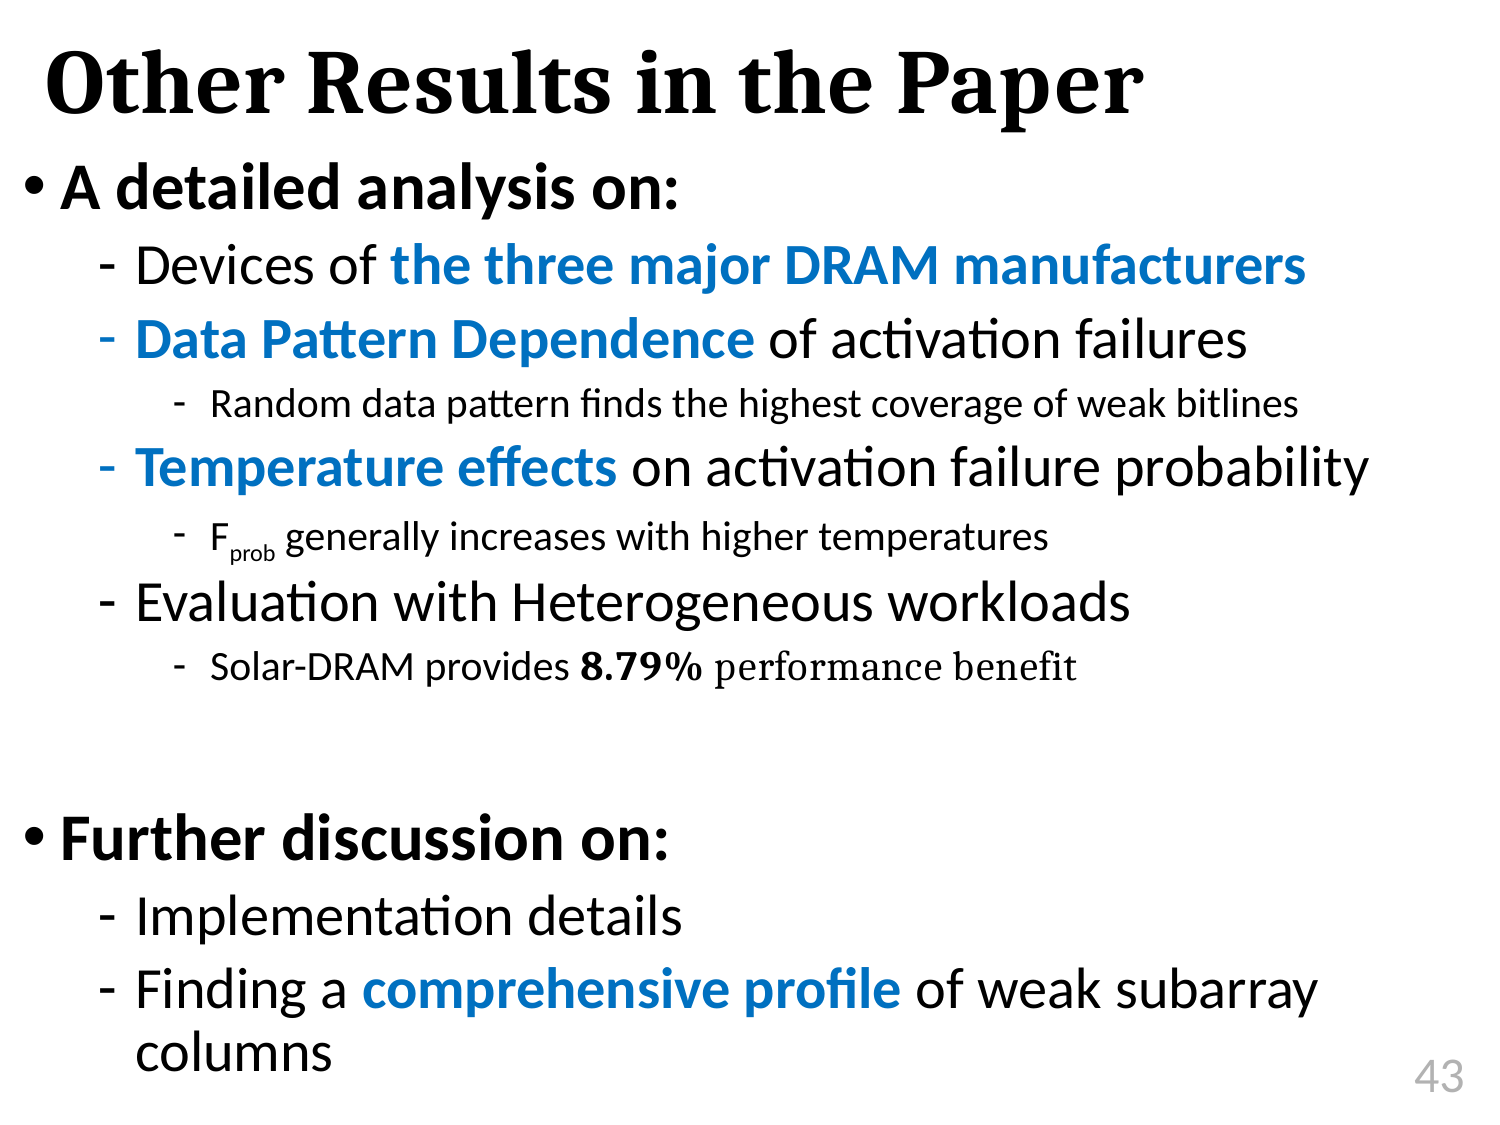

Other Results in the Paper
A detailed analysis on:
Devices of the three major DRAM manufacturers
Data Pattern Dependence of activation failures
Random data pattern finds the highest coverage of weak bitlines
Temperature effects on activation failure probability
Fprob generally increases with higher temperatures
Evaluation with Heterogeneous workloads
Solar-DRAM provides 8.79% performance benefit

Further discussion on:
Implementation details
Finding a comprehensive profile of weak subarray columns

43